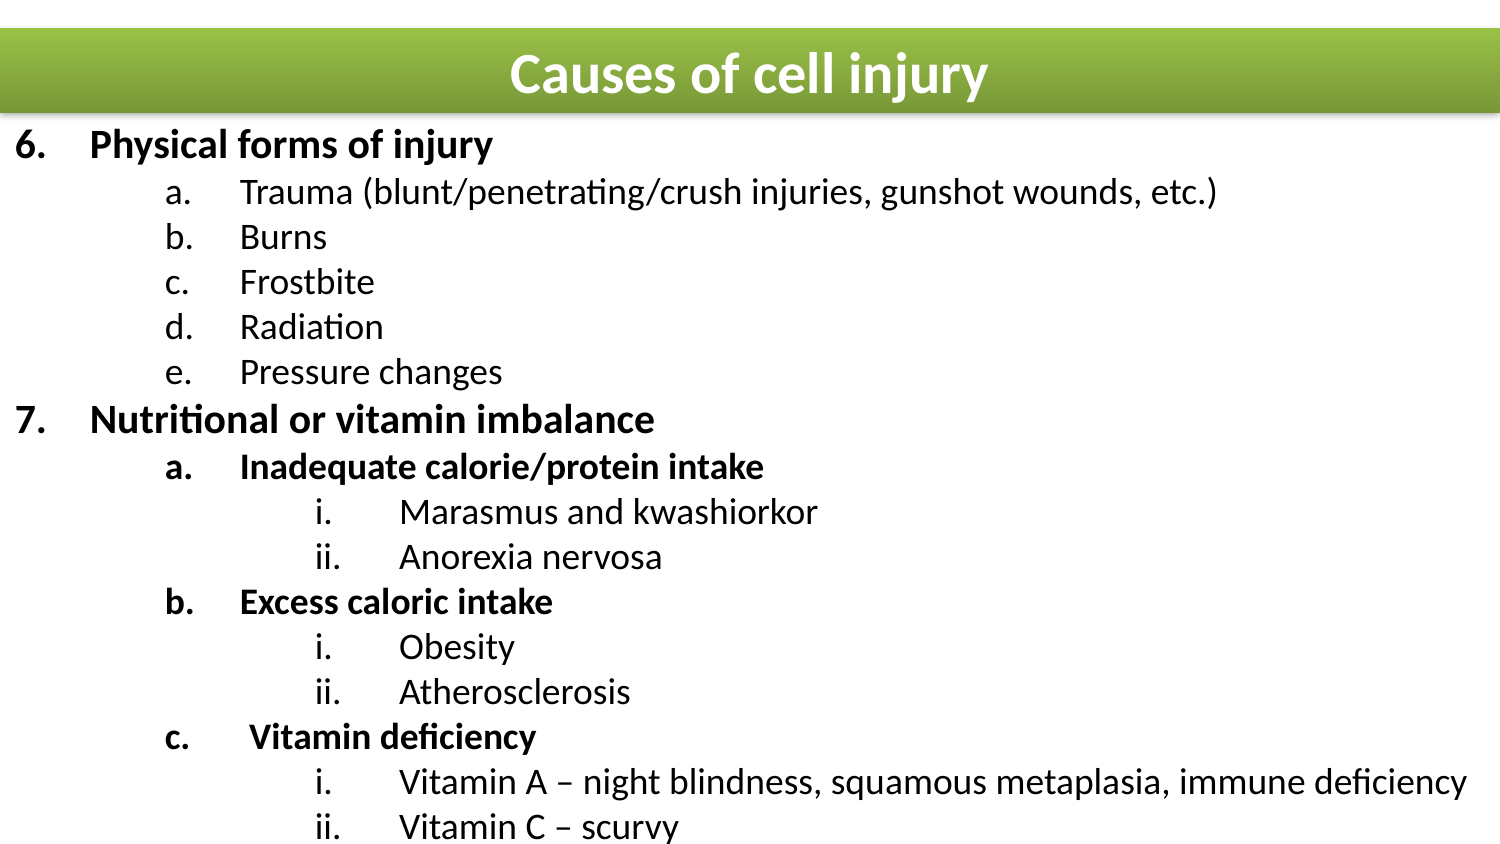

Causes of cell injury
Physical forms of injury
Trauma (blunt/penetrating/crush injuries, gunshot wounds, etc.)
Burns
Frostbite
Radiation
Pressure changes
Nutritional or vitamin imbalance
Inadequate calorie/protein intake
Marasmus and kwashiorkor
Anorexia nervosa
Excess caloric intake
Obesity
Atherosclerosis
Vitamin deficiency
Vitamin A – night blindness, squamous metaplasia, immune deficiency
Vitamin C – scurvy